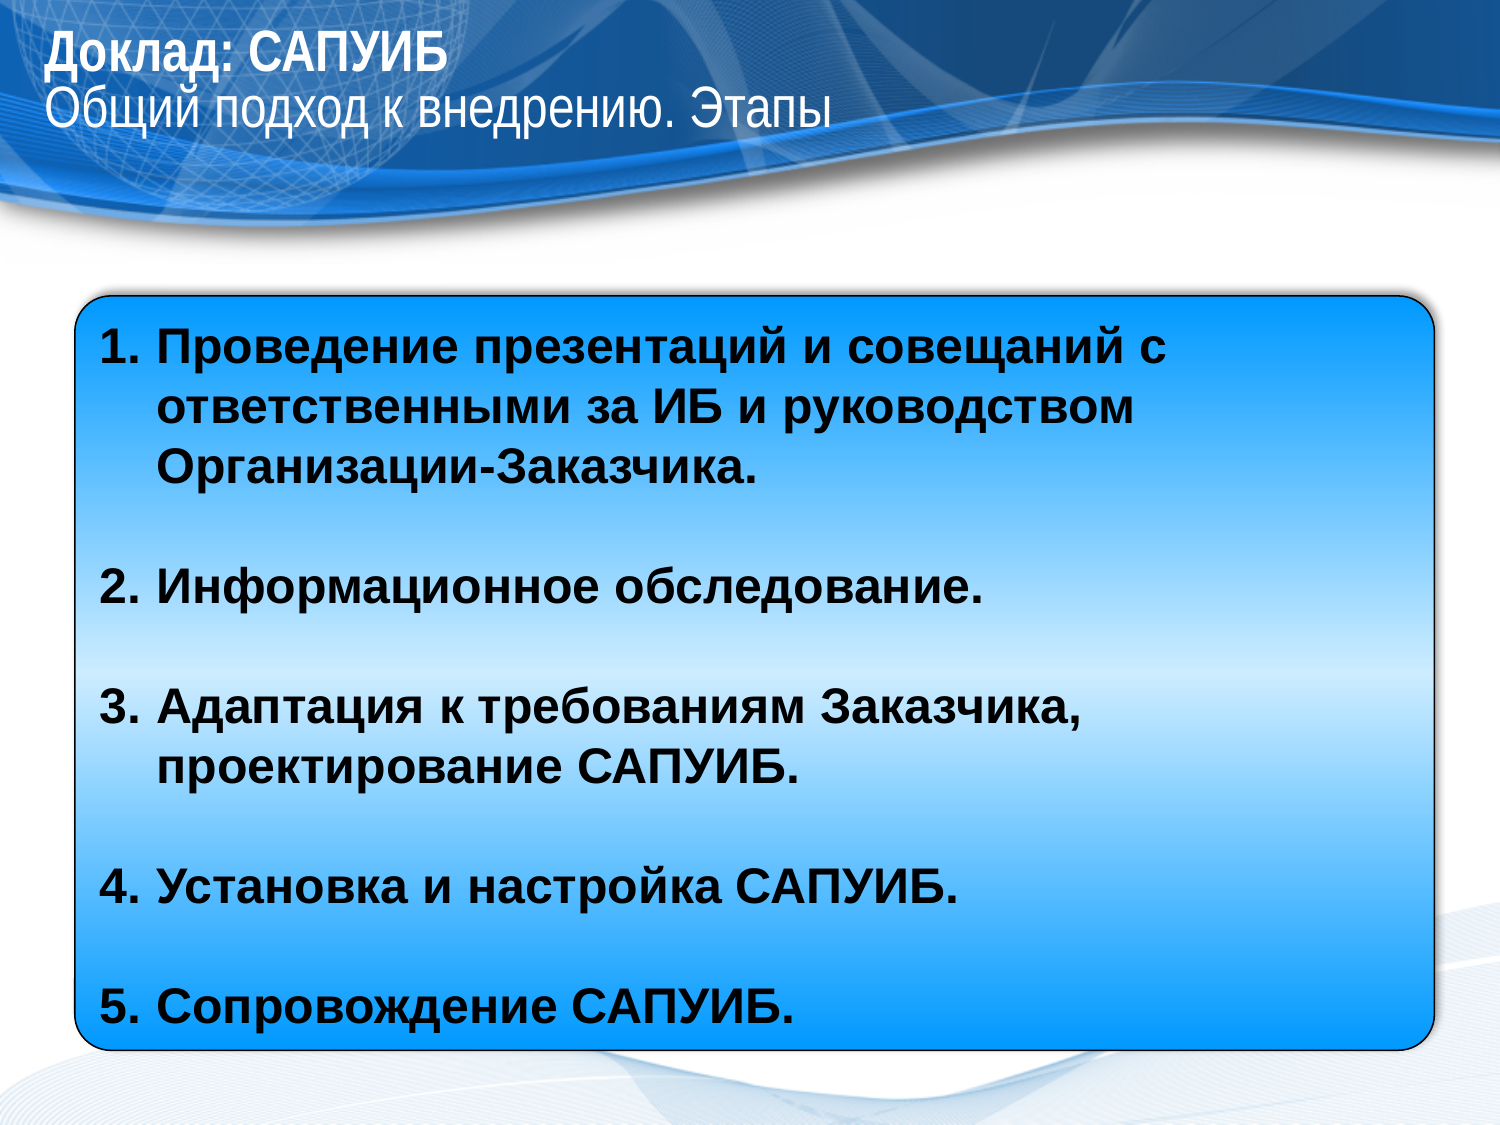

Доклад: САПУИБ
Общий подход к внедрению. Этапы

Проведение презентаций и совещаний с ответственными за ИБ и руководством Организации-Заказчика.

Информационное обследование.

Адаптация к требованиям Заказчика, проектирование САПУИБ.

Установка и настройка САПУИБ.

Сопровождение САПУИБ.